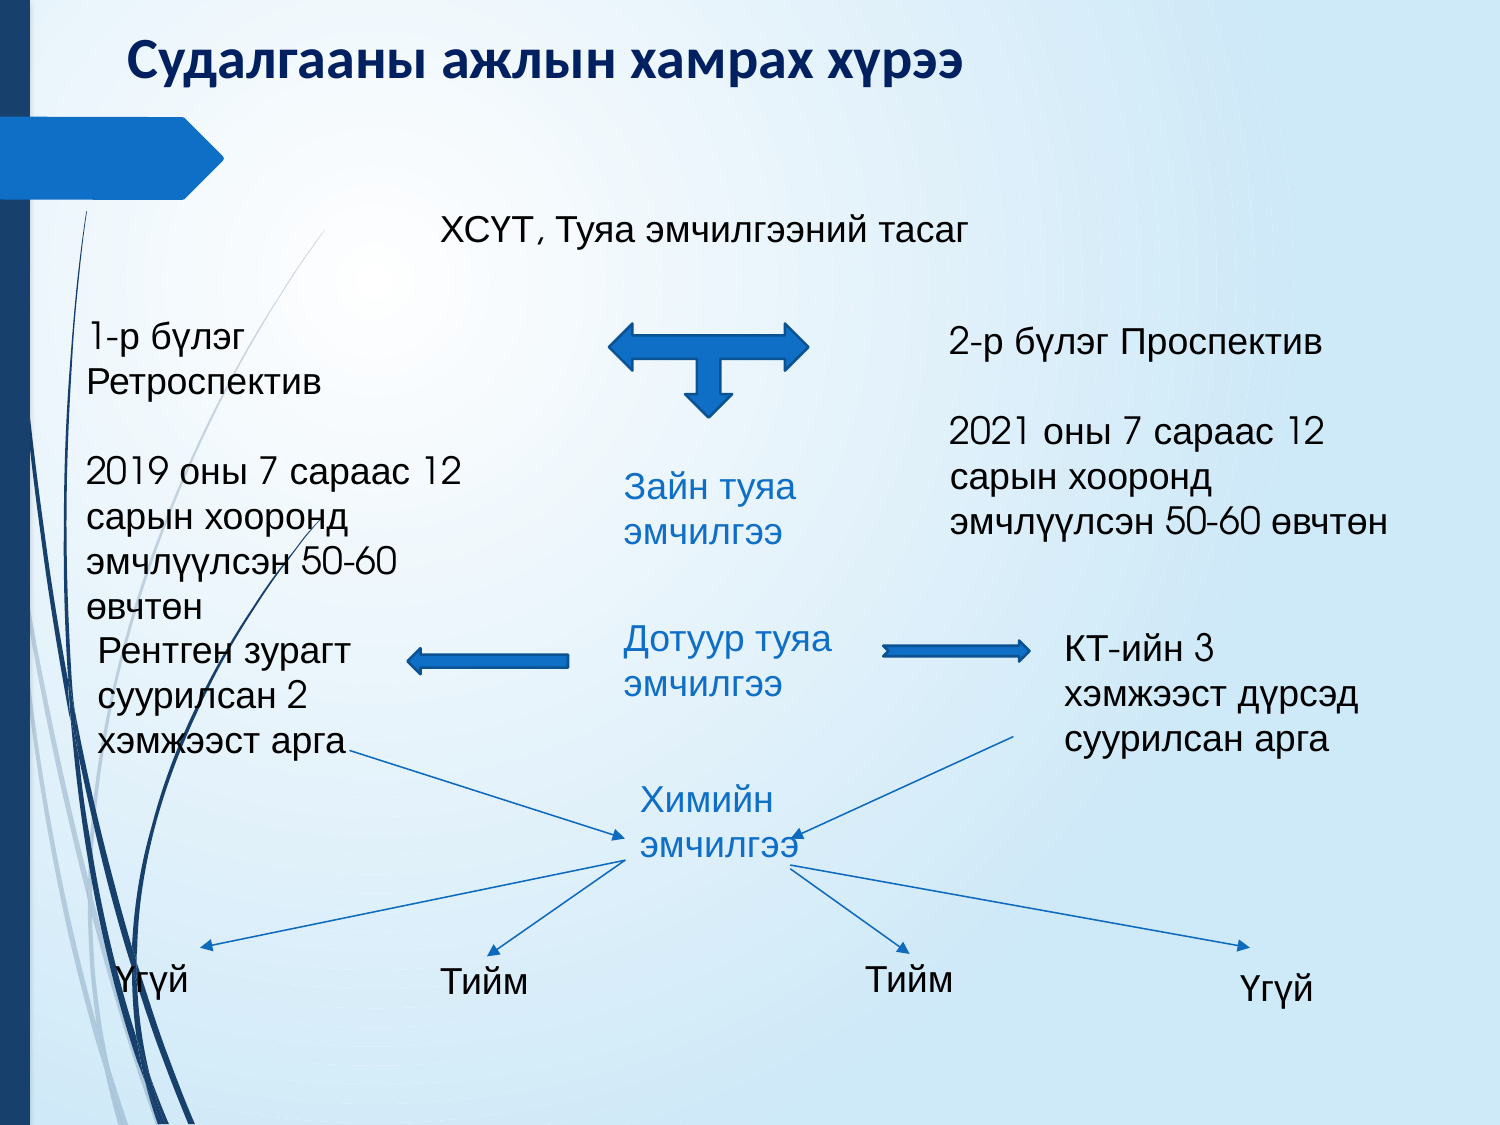

# Судалгааны ажлын хамрах хүрээ
ХСҮТ, Туяа эмчилгээний тасаг
1-р бүлэг Ретроспектив

2019 оны 7 сараас 12 сарын хооронд эмчлүүлсэн 50-60 өвчтөн
2-р бүлэг Проспектив

2021 оны 7 сараас 12 сарын хооронд эмчлүүлсэн 50-60 өвчтөн

Зайн туяа эмчилгээ
Дотуур туяа эмчилгээ
КТ-ийн 3 хэмжээст дүрсэд  суурилсан арга
Рентген зурагт суурилсан 2 хэмжээст арга

Химийн эмчилгээ
Тийм
Үгүй
Тийм
Үгүй